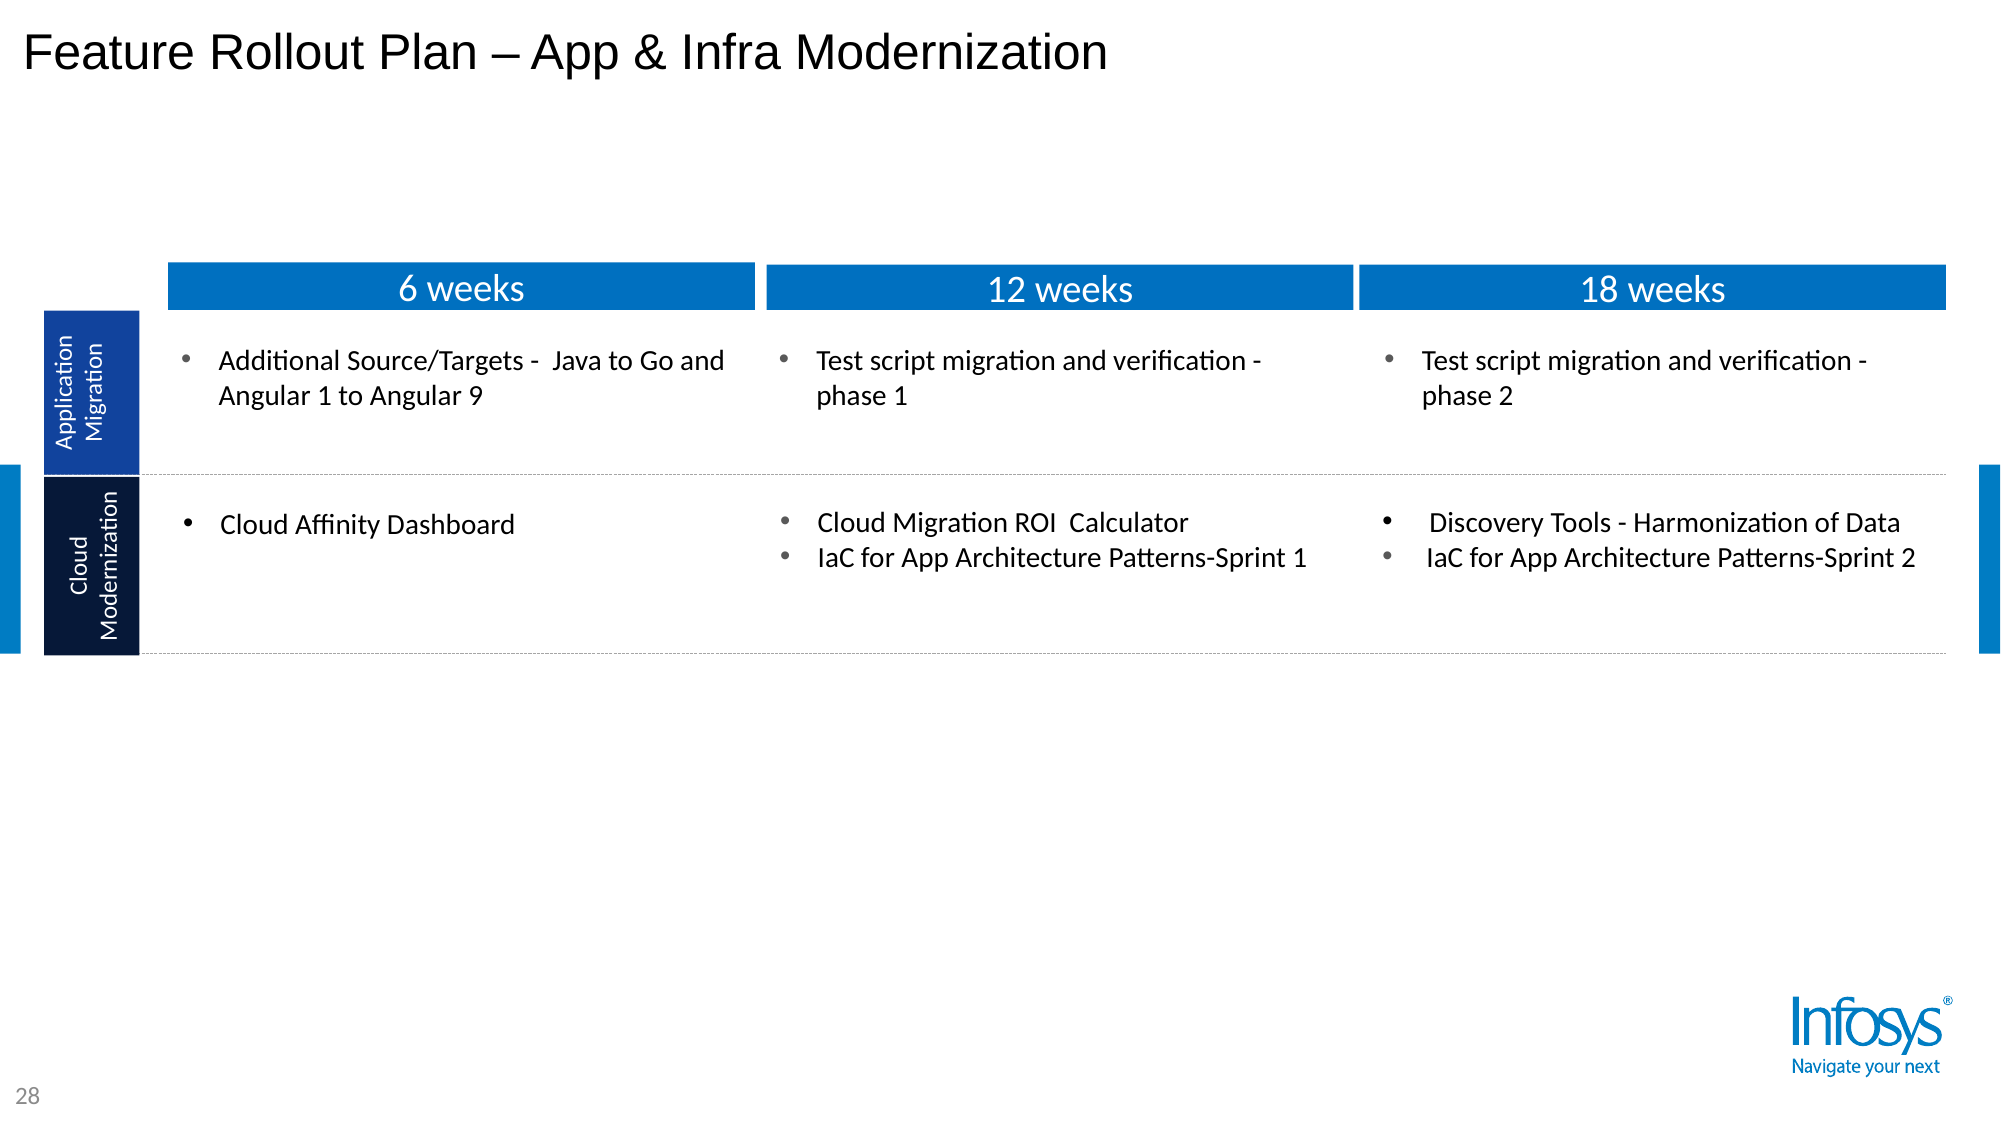

Feature Rollout Plan – App & Infra Modernization
6 weeks
12 weeks
18 weeks
Additional Source/Targets -  Java to Go and Angular 1 to Angular 9

Test script migration and verification - phase 1

Test script migration and verification - phase 2
Application Migration

Discovery Tools - Harmonization of Data
 IaC for App Architecture Patterns-Sprint 2
Cloud Migration ROI  Calculator
IaC for App Architecture Patterns-Sprint 1
Cloud Affinity Dashboard
Cloud Modernization
28